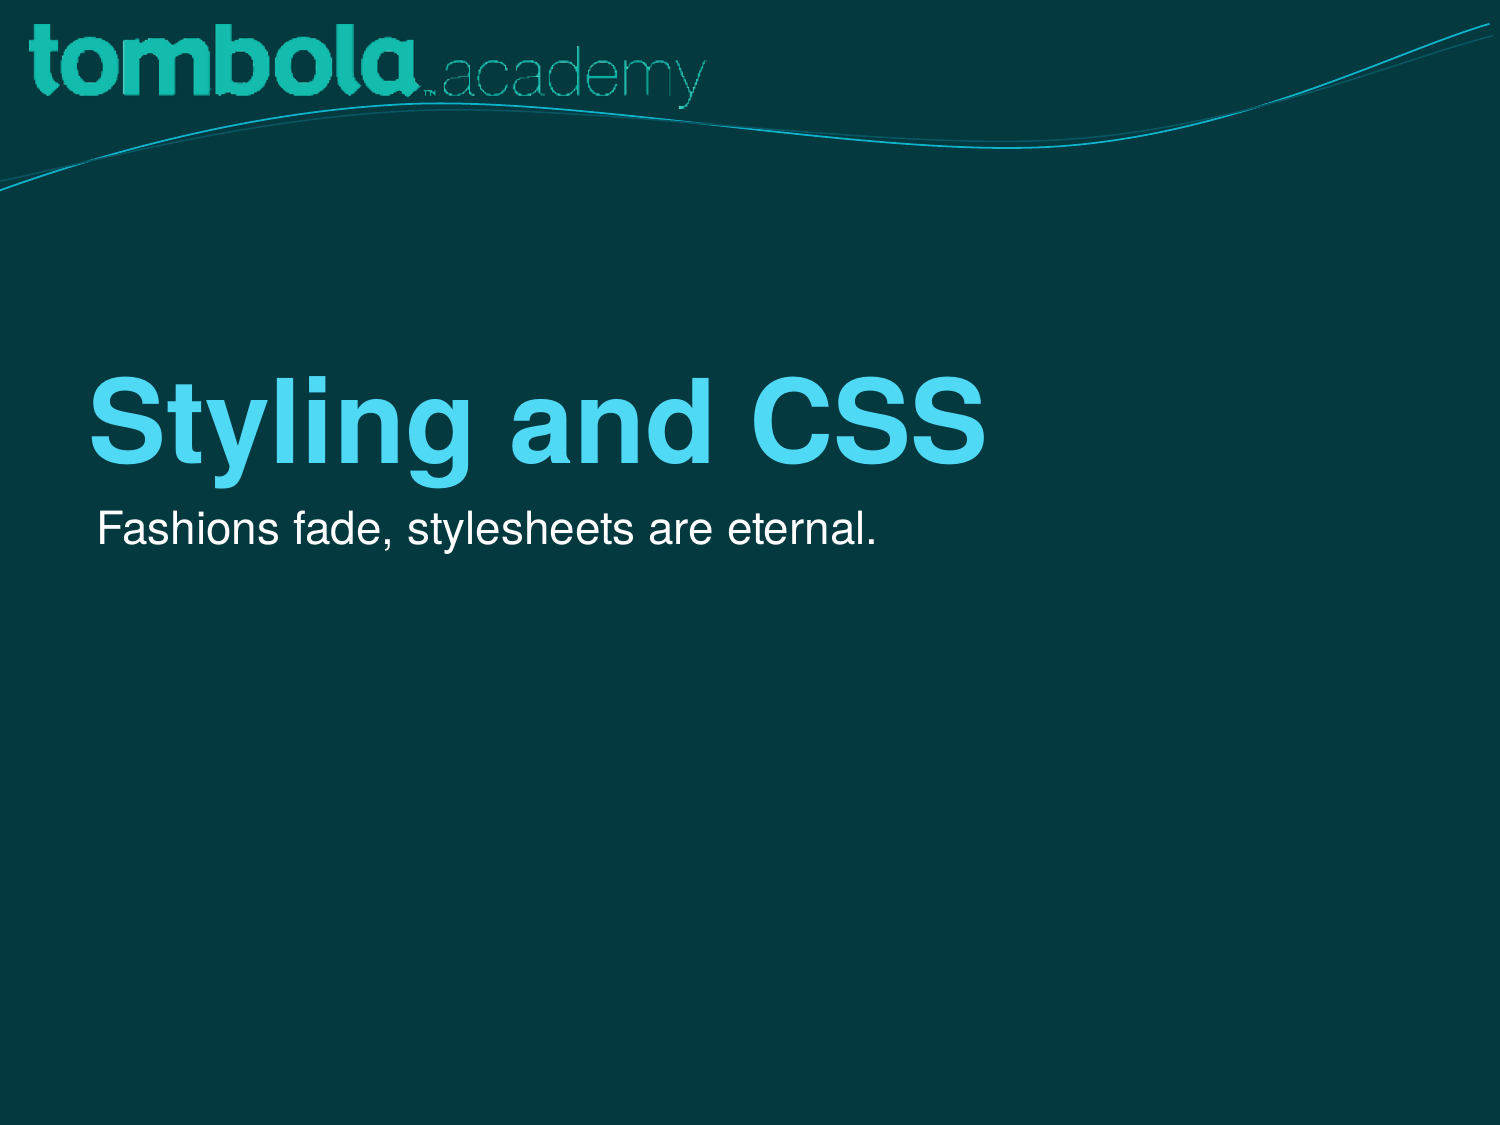

# Styling and CSS
Fashions fade, stylesheets are eternal.